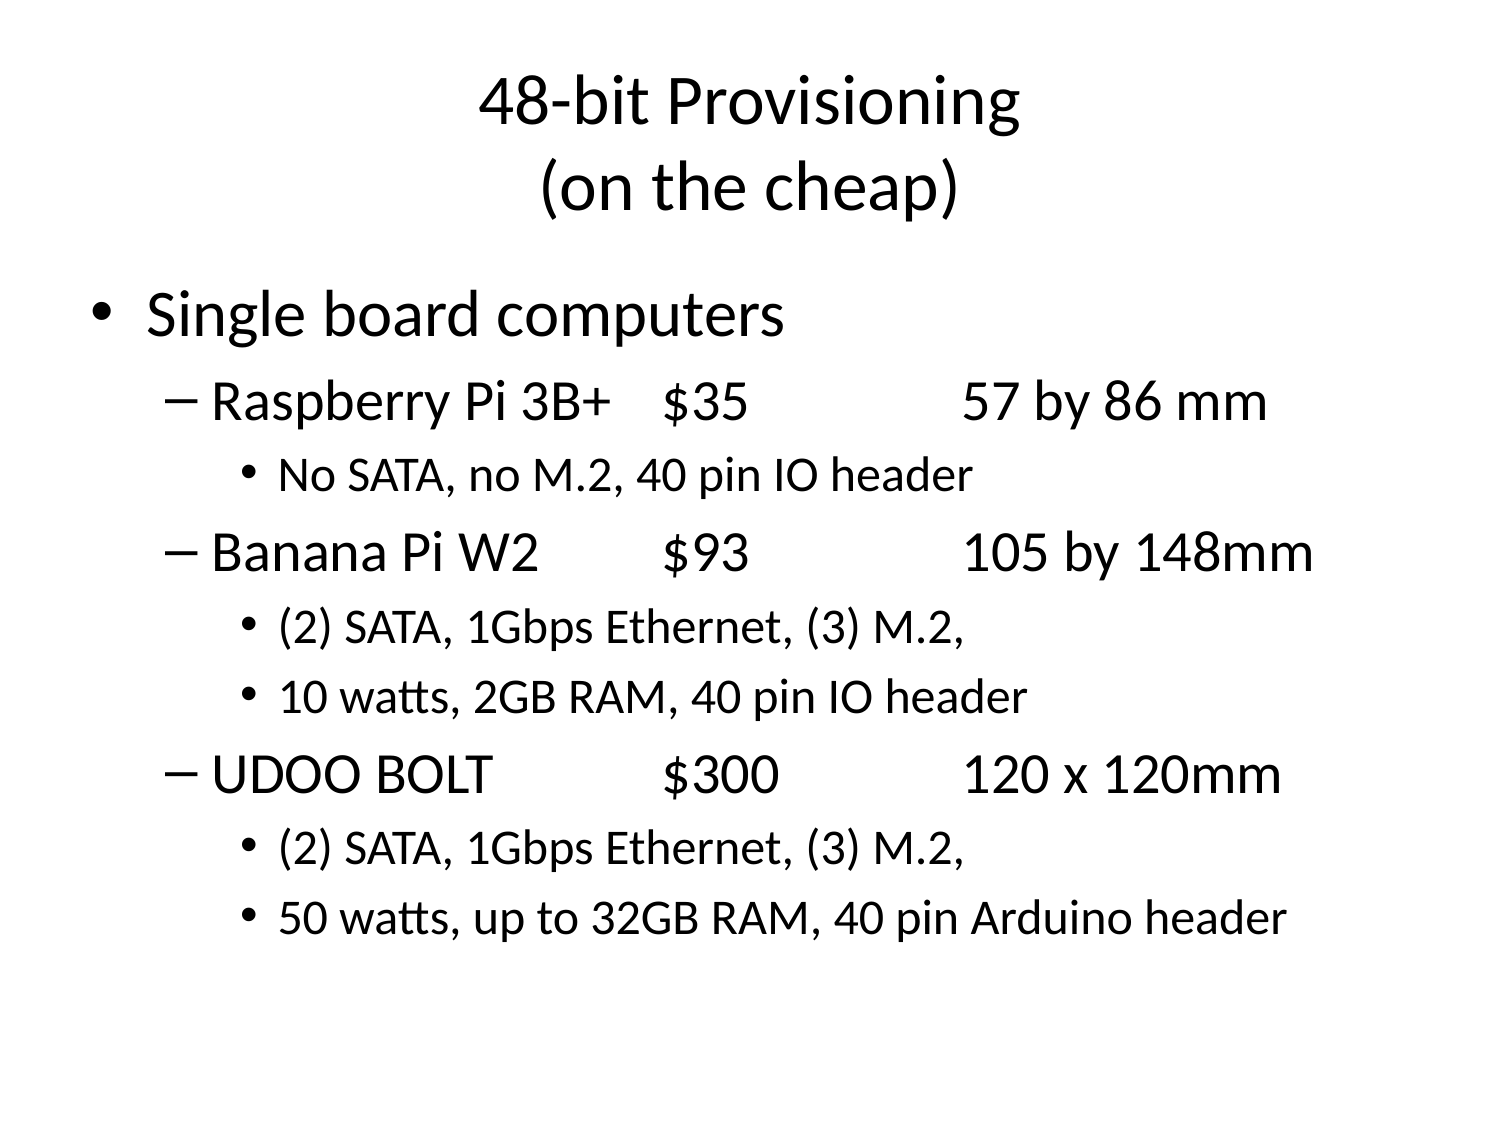

# 48-bit Provisioning (on the cheap)
Single board computers
Raspberry Pi 3B+	$35		57 by 86 mm
No SATA, no M.2, 40 pin IO header
Banana Pi W2	$93		105 by 148mm
(2) SATA, 1Gbps Ethernet, (3) M.2,
10 watts, 2GB RAM, 40 pin IO header
UDOO BOLT		$300		120 x 120mm
(2) SATA, 1Gbps Ethernet, (3) M.2,
50 watts, up to 32GB RAM, 40 pin Arduino header